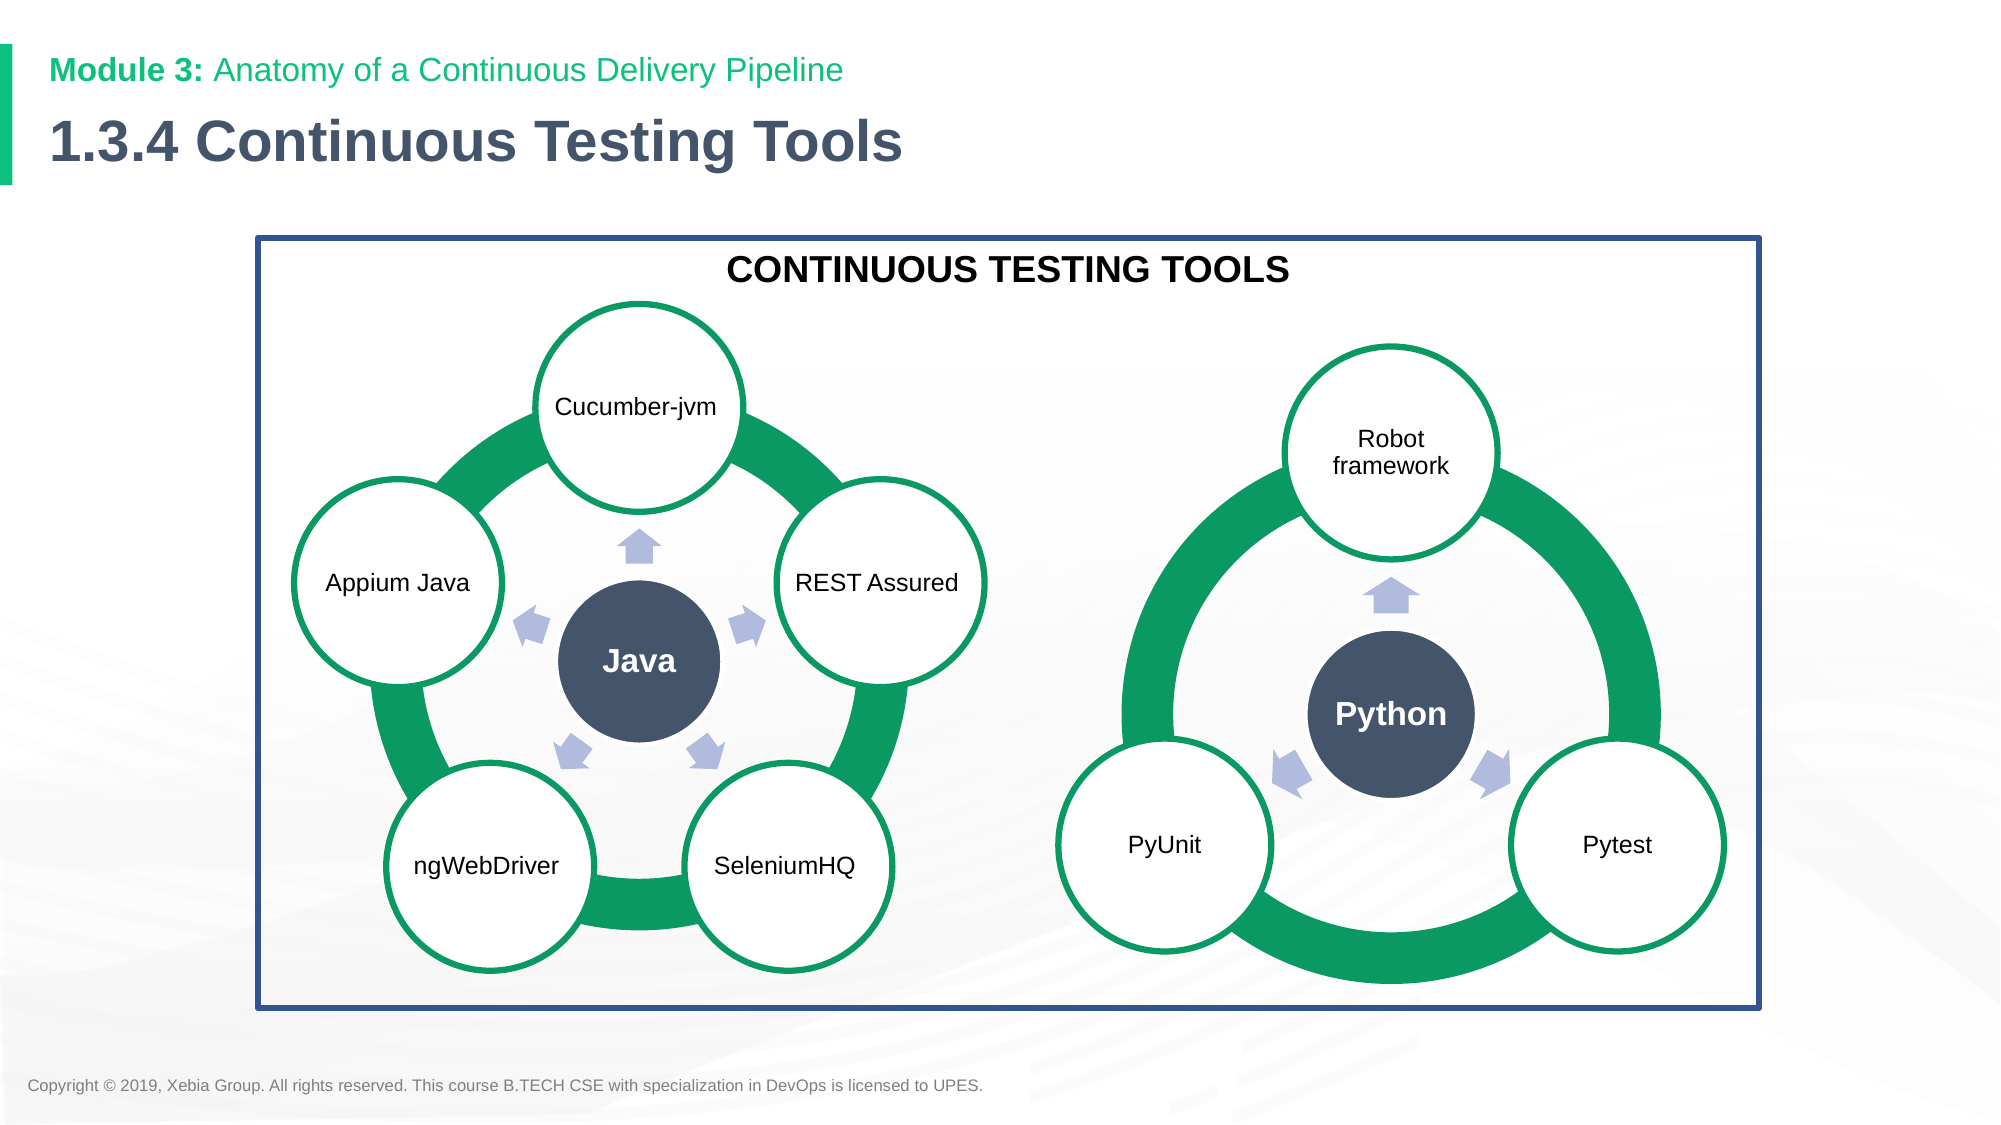

# 1.3.4 Continuous Testing Tools

CONTINUOUS TESTING TOOLS
Cucumber-jvm

Appium Java
REST Assured

Java

ngWebDriver
SeleniumHQ
Robot framework

Python
PyUnit
Pytest